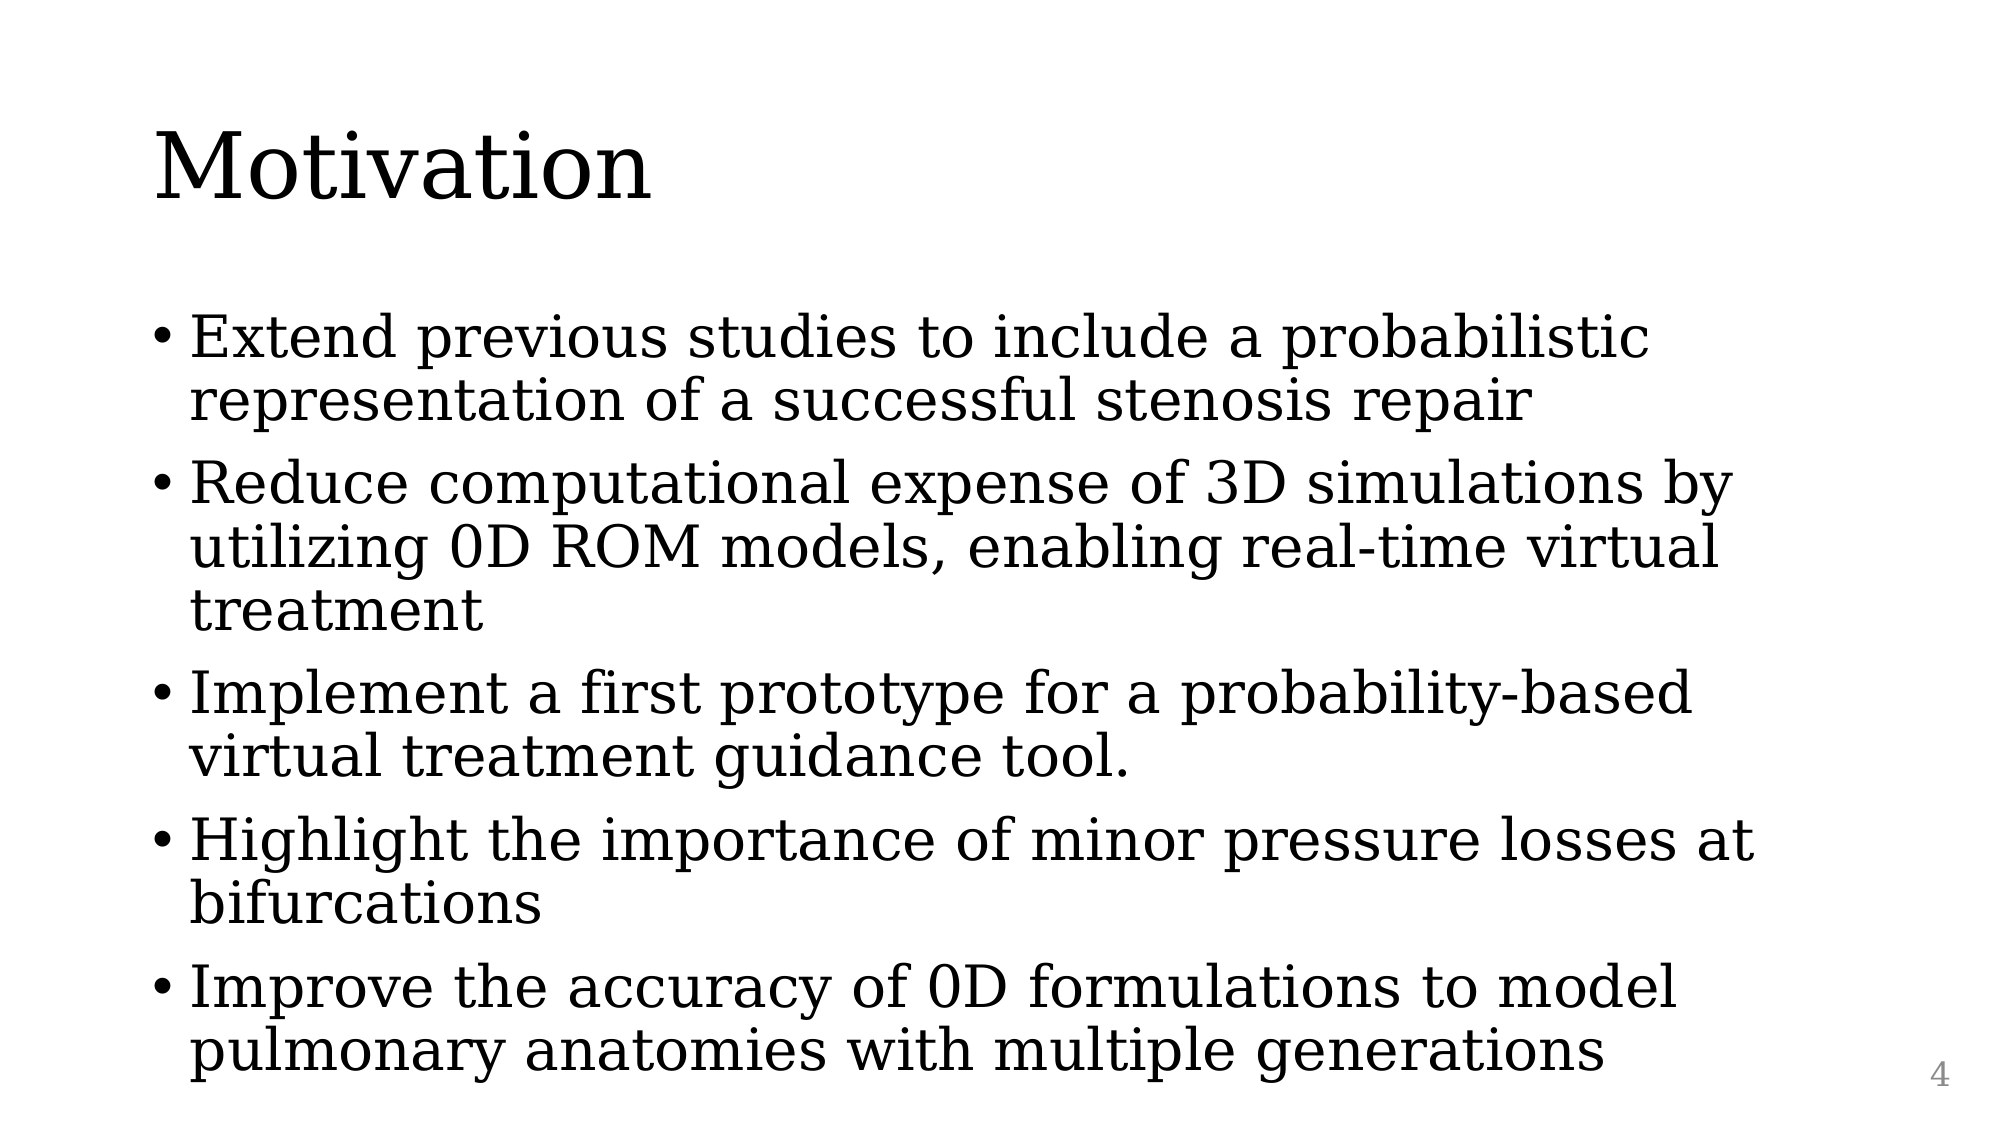

# Motivation
Extend previous studies to include a probabilistic representation of a successful stenosis repair
Reduce computational expense of 3D simulations by utilizing 0D ROM models, enabling real-time virtual treatment
Implement a first prototype for a probability-based virtual treatment guidance tool.
Highlight the importance of minor pressure losses at bifurcations
Improve the accuracy of 0D formulations to model pulmonary anatomies with multiple generations

4